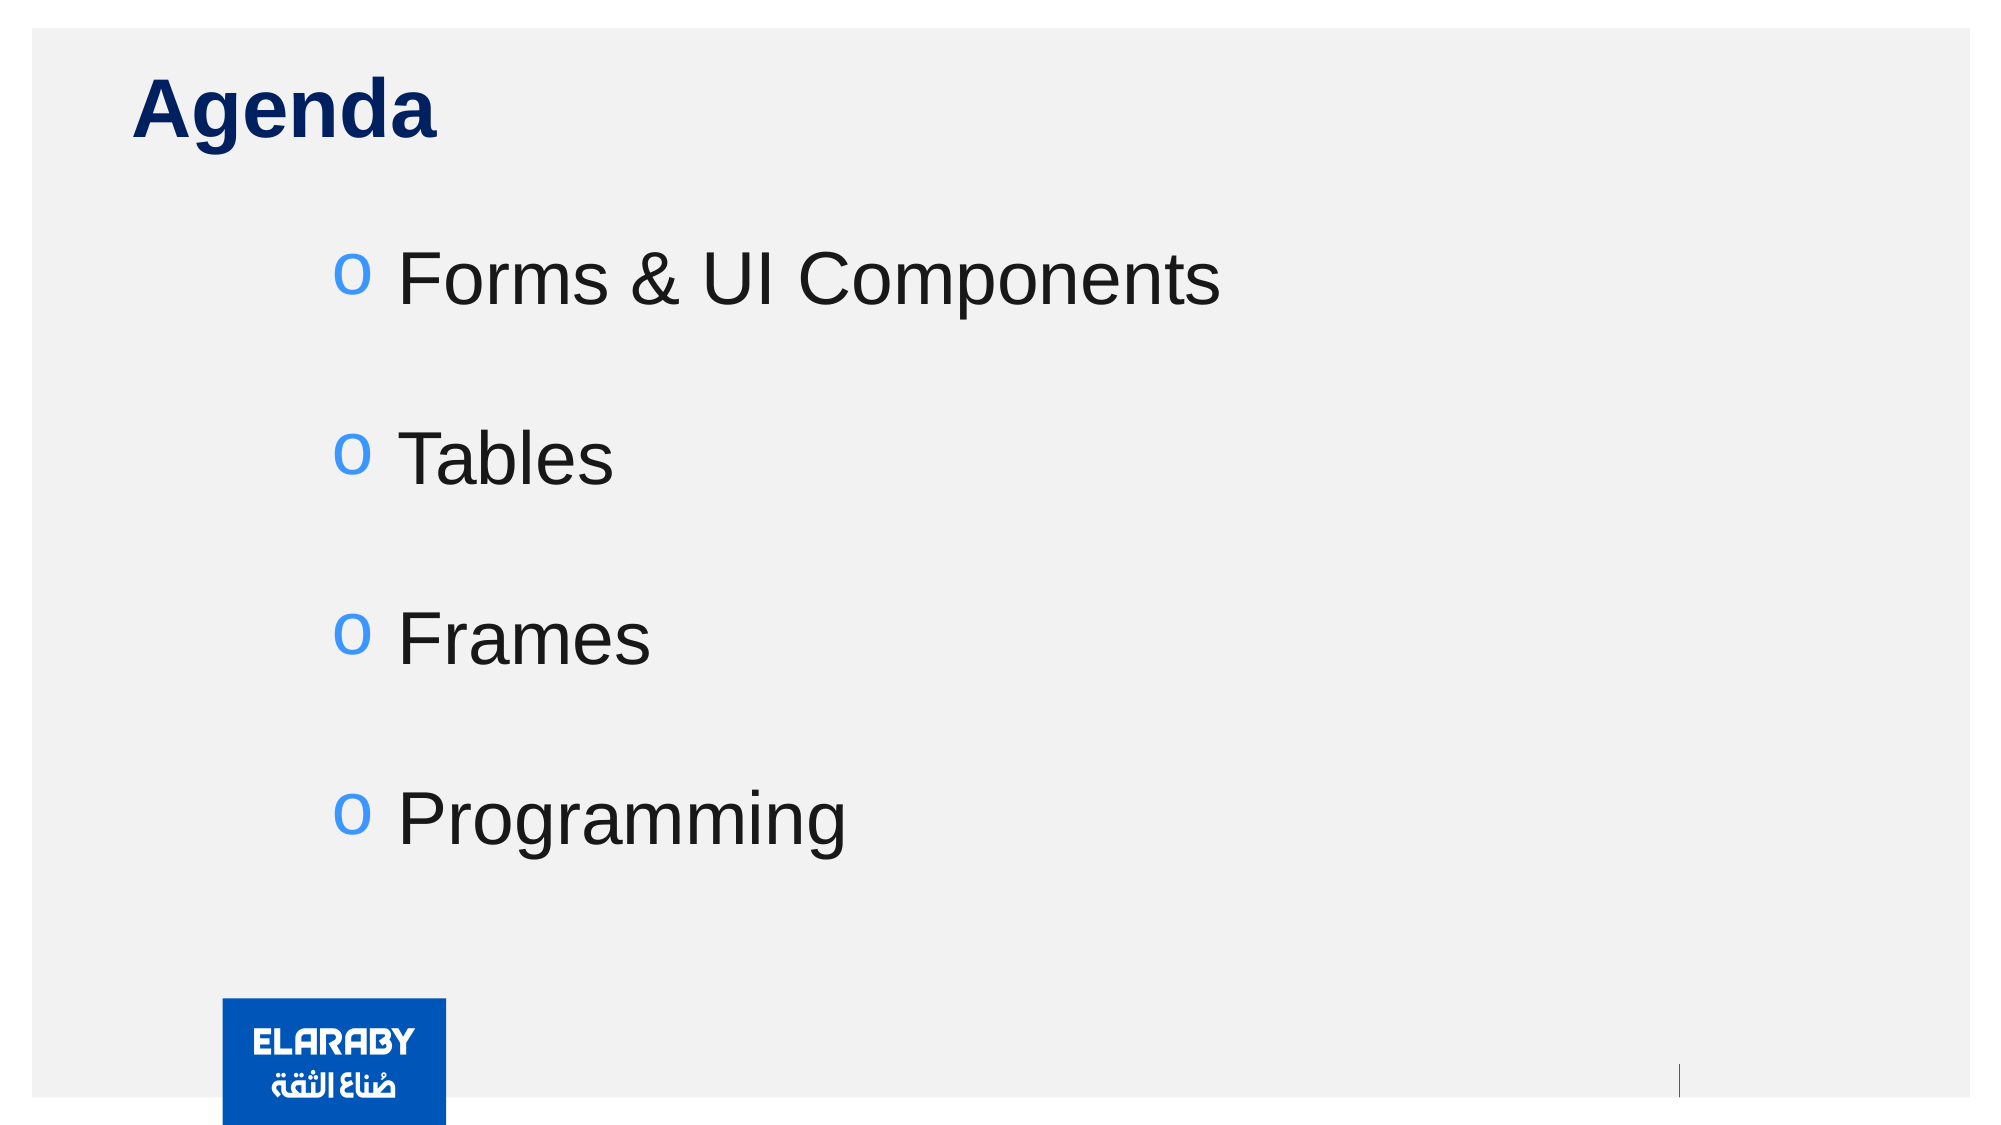

# Agenda
 Forms & UI Components

 Tables

 Frames

 Programming